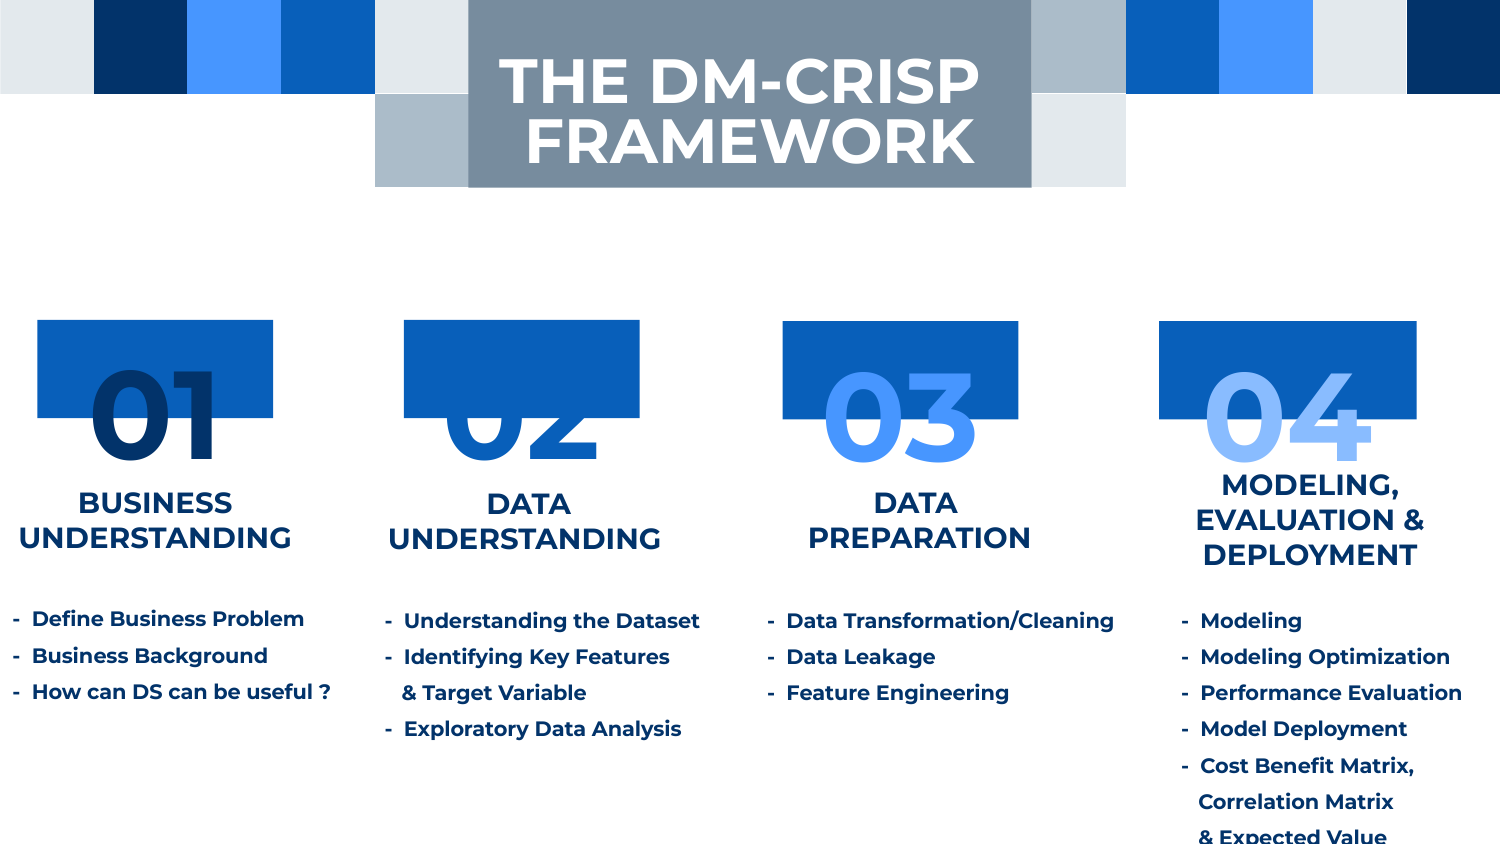

THE DM-CRISP
FRAMEWORK
02
01
03
04
DATA
PREPARATION
# BUSINESS UNDERSTANDING
MODELING,
EVALUATION &
DEPLOYMENT
DATA UNDERSTANDING
-  Define Business Problem
-  Business Background
-  How can DS can be useful ?

-  Understanding the Dataset
-  Identifying Key Features
   & Target Variable
-  Exploratory Data Analysis

-  Data Transformation/Cleaning
-  Data Leakage
-  Feature Engineering

-  Modeling
-  Modeling Optimization
-  Performance Evaluation
-  Model Deployment
-  Cost Benefit Matrix,
   Correlation Matrix
   & Expected Value